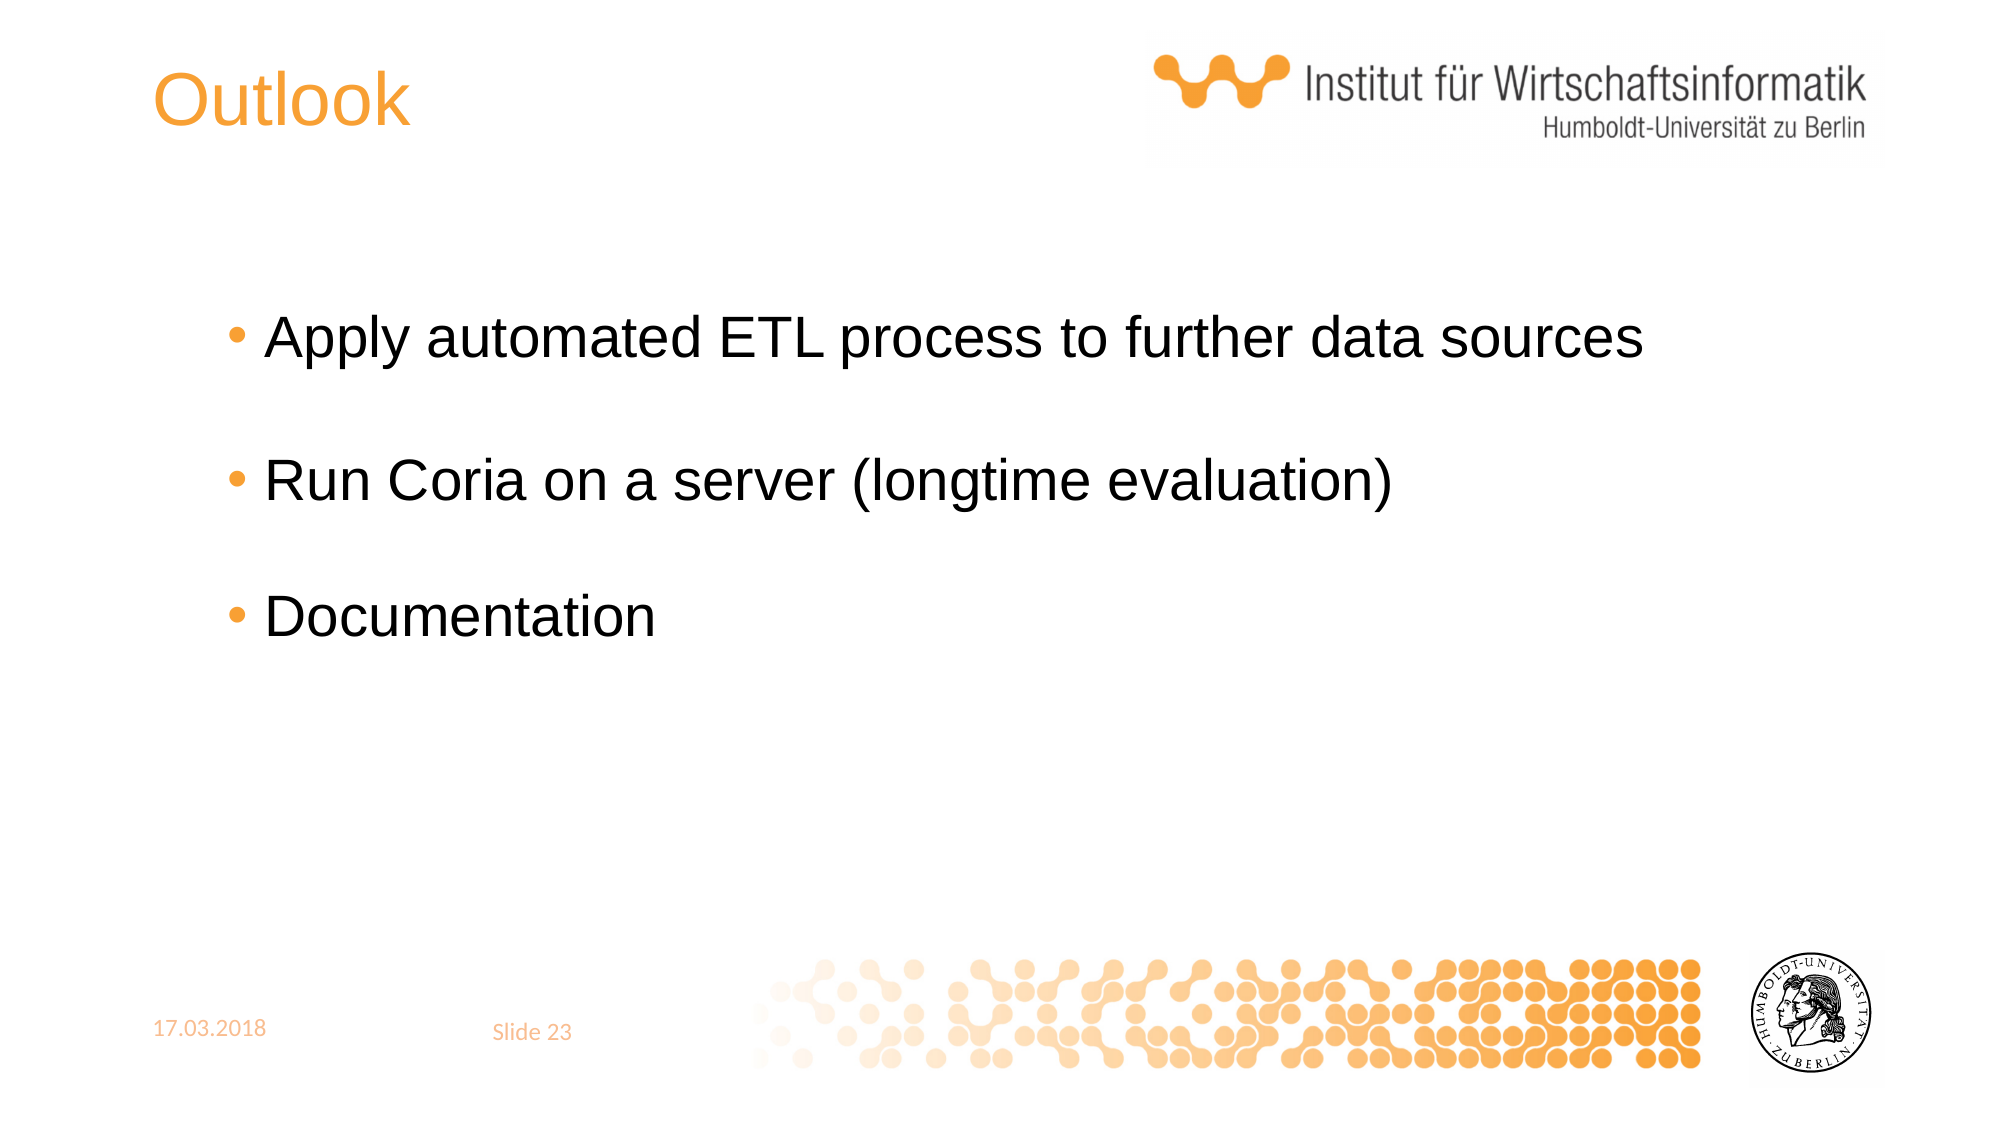

# Outlook
Apply automated ETL process to further data sources
Run Coria on a server (longtime evaluation)
Documentation

17.03.2018
Slide 23